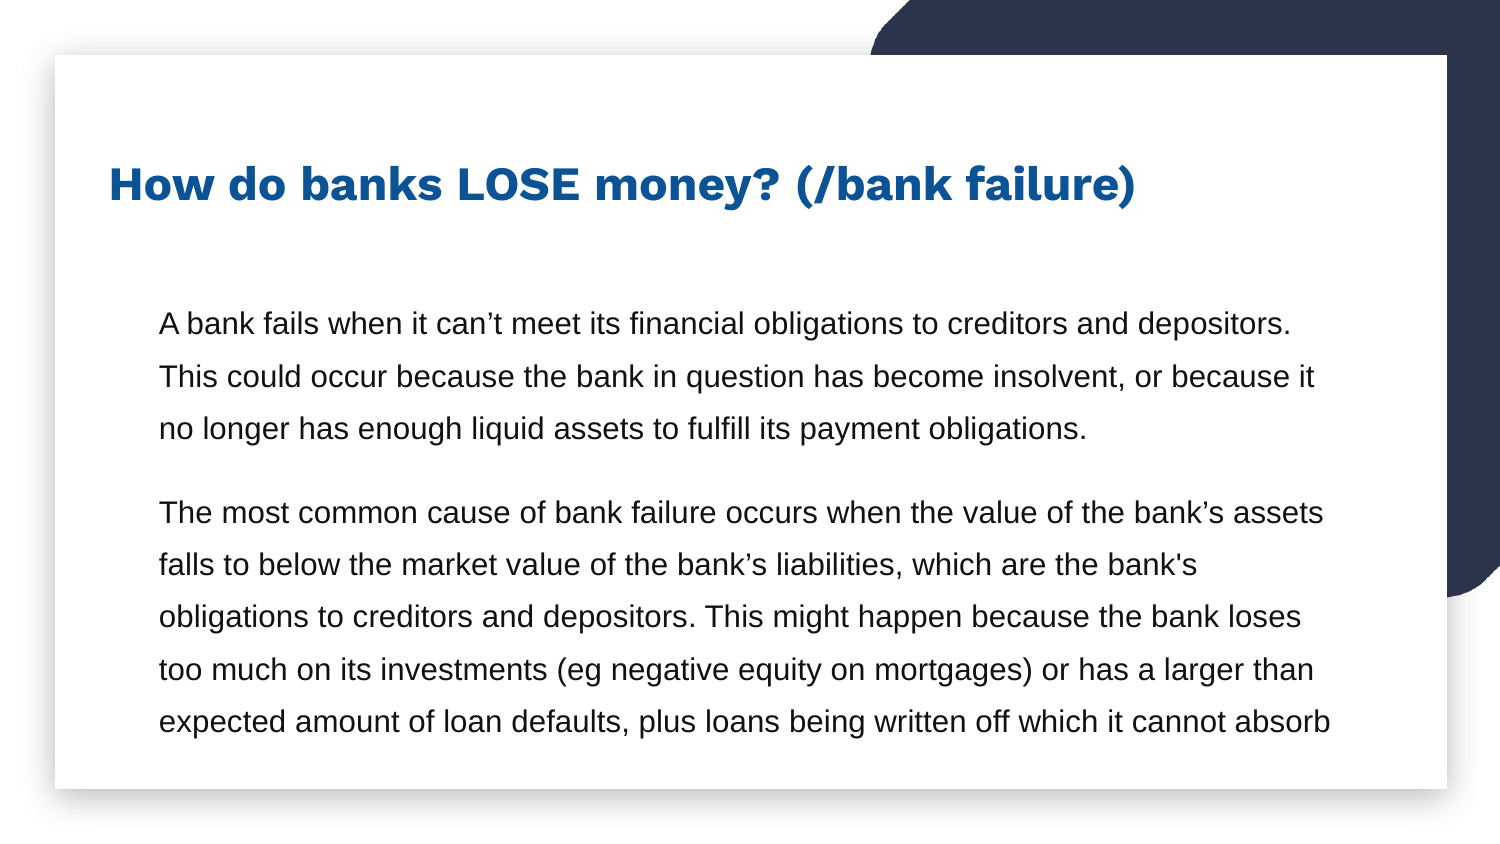

How do banks LOSE money? (/bank failure)

A bank fails when it can’t meet its financial obligations to creditors and depositors. This could occur because the bank in question has become insolvent, or because it no longer has enough liquid assets to fulfill its payment obligations.
The most common cause of bank failure occurs when the value of the bank’s assets falls to below the market value of the bank’s liabilities, which are the bank's obligations to creditors and depositors. This might happen because the bank loses too much on its investments (eg negative equity on mortgages) or has a larger than expected amount of loan defaults, plus loans being written off which it cannot absorb